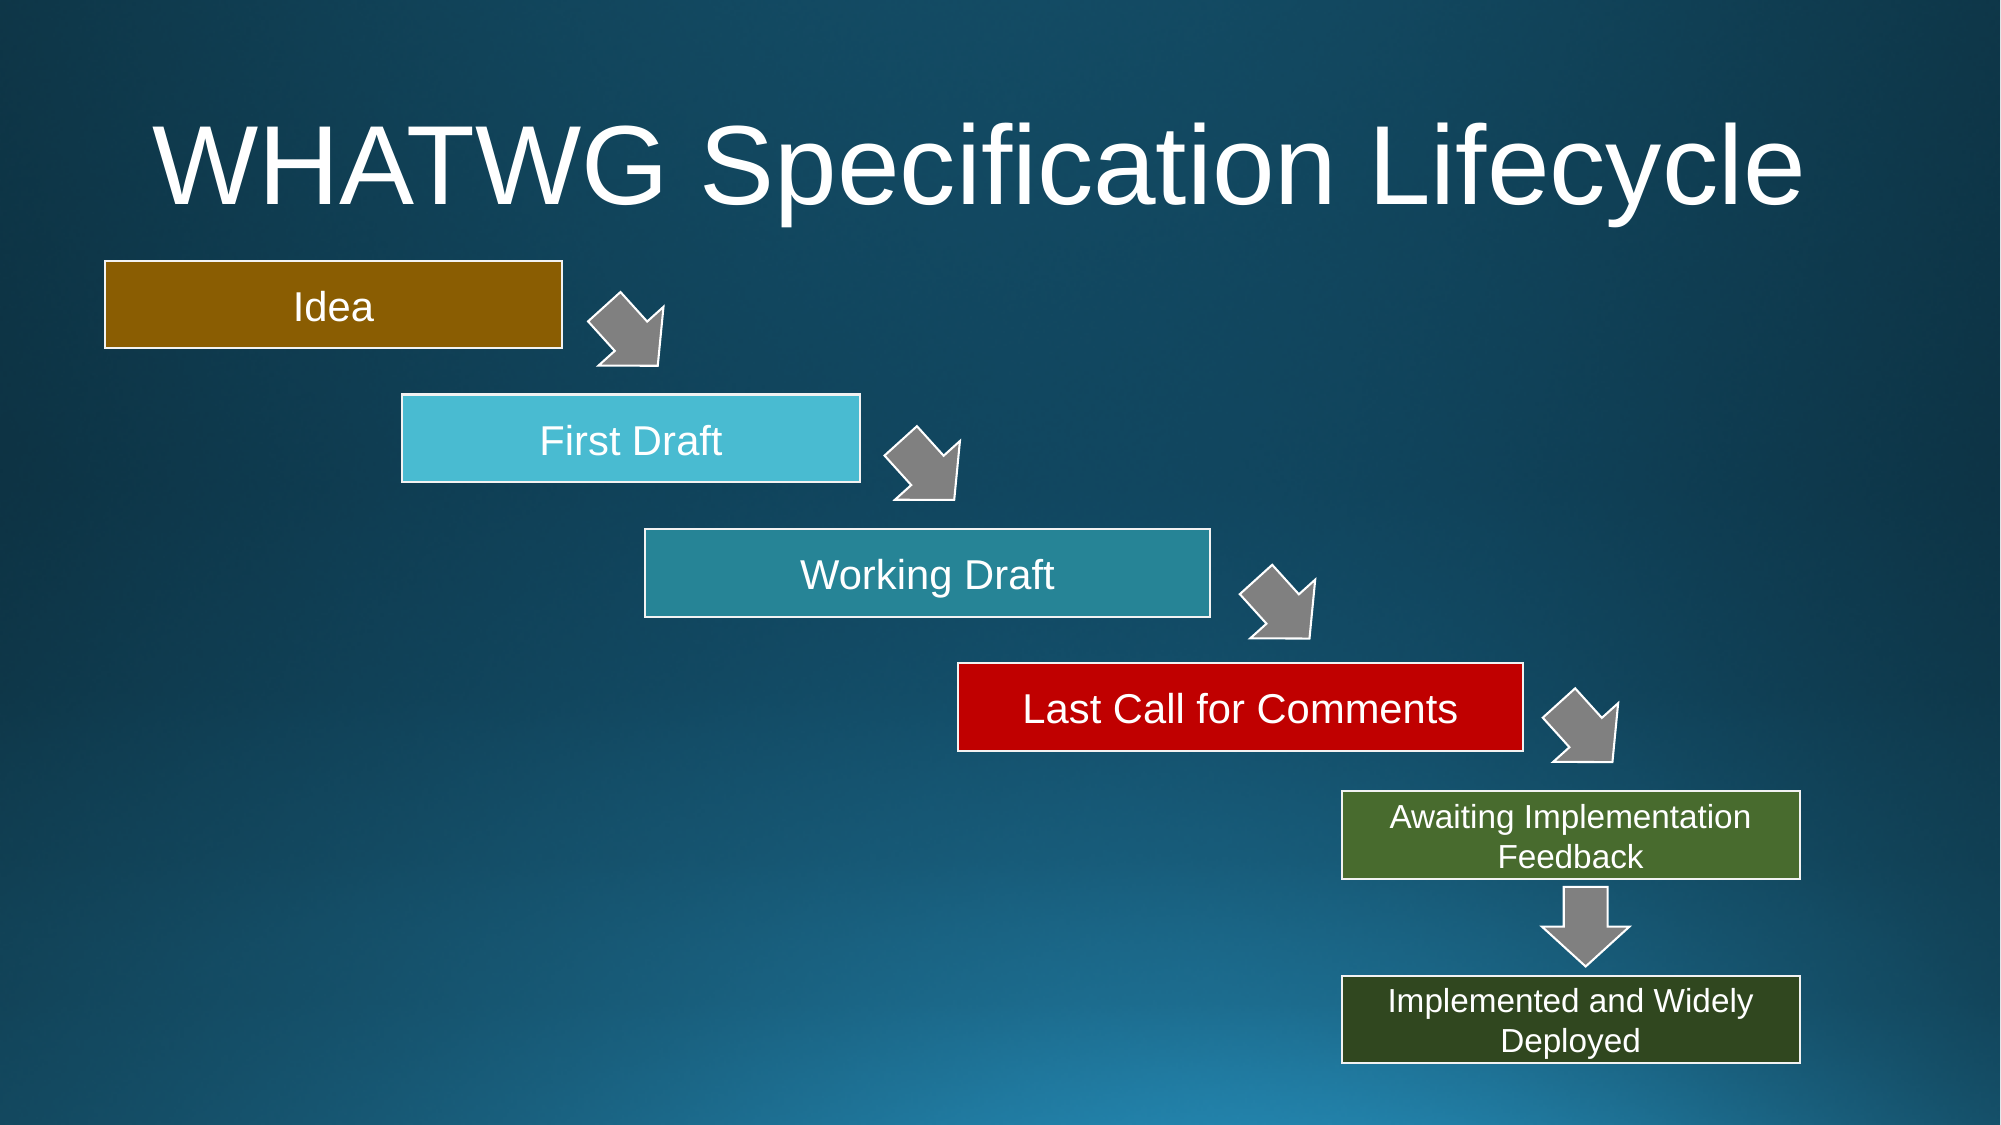

# WHATWG Specification Lifecycle
Idea

First Draft

Working Draft

Last Call for Comments

Awaiting Implementation Feedback

Implemented and Widely Deployed